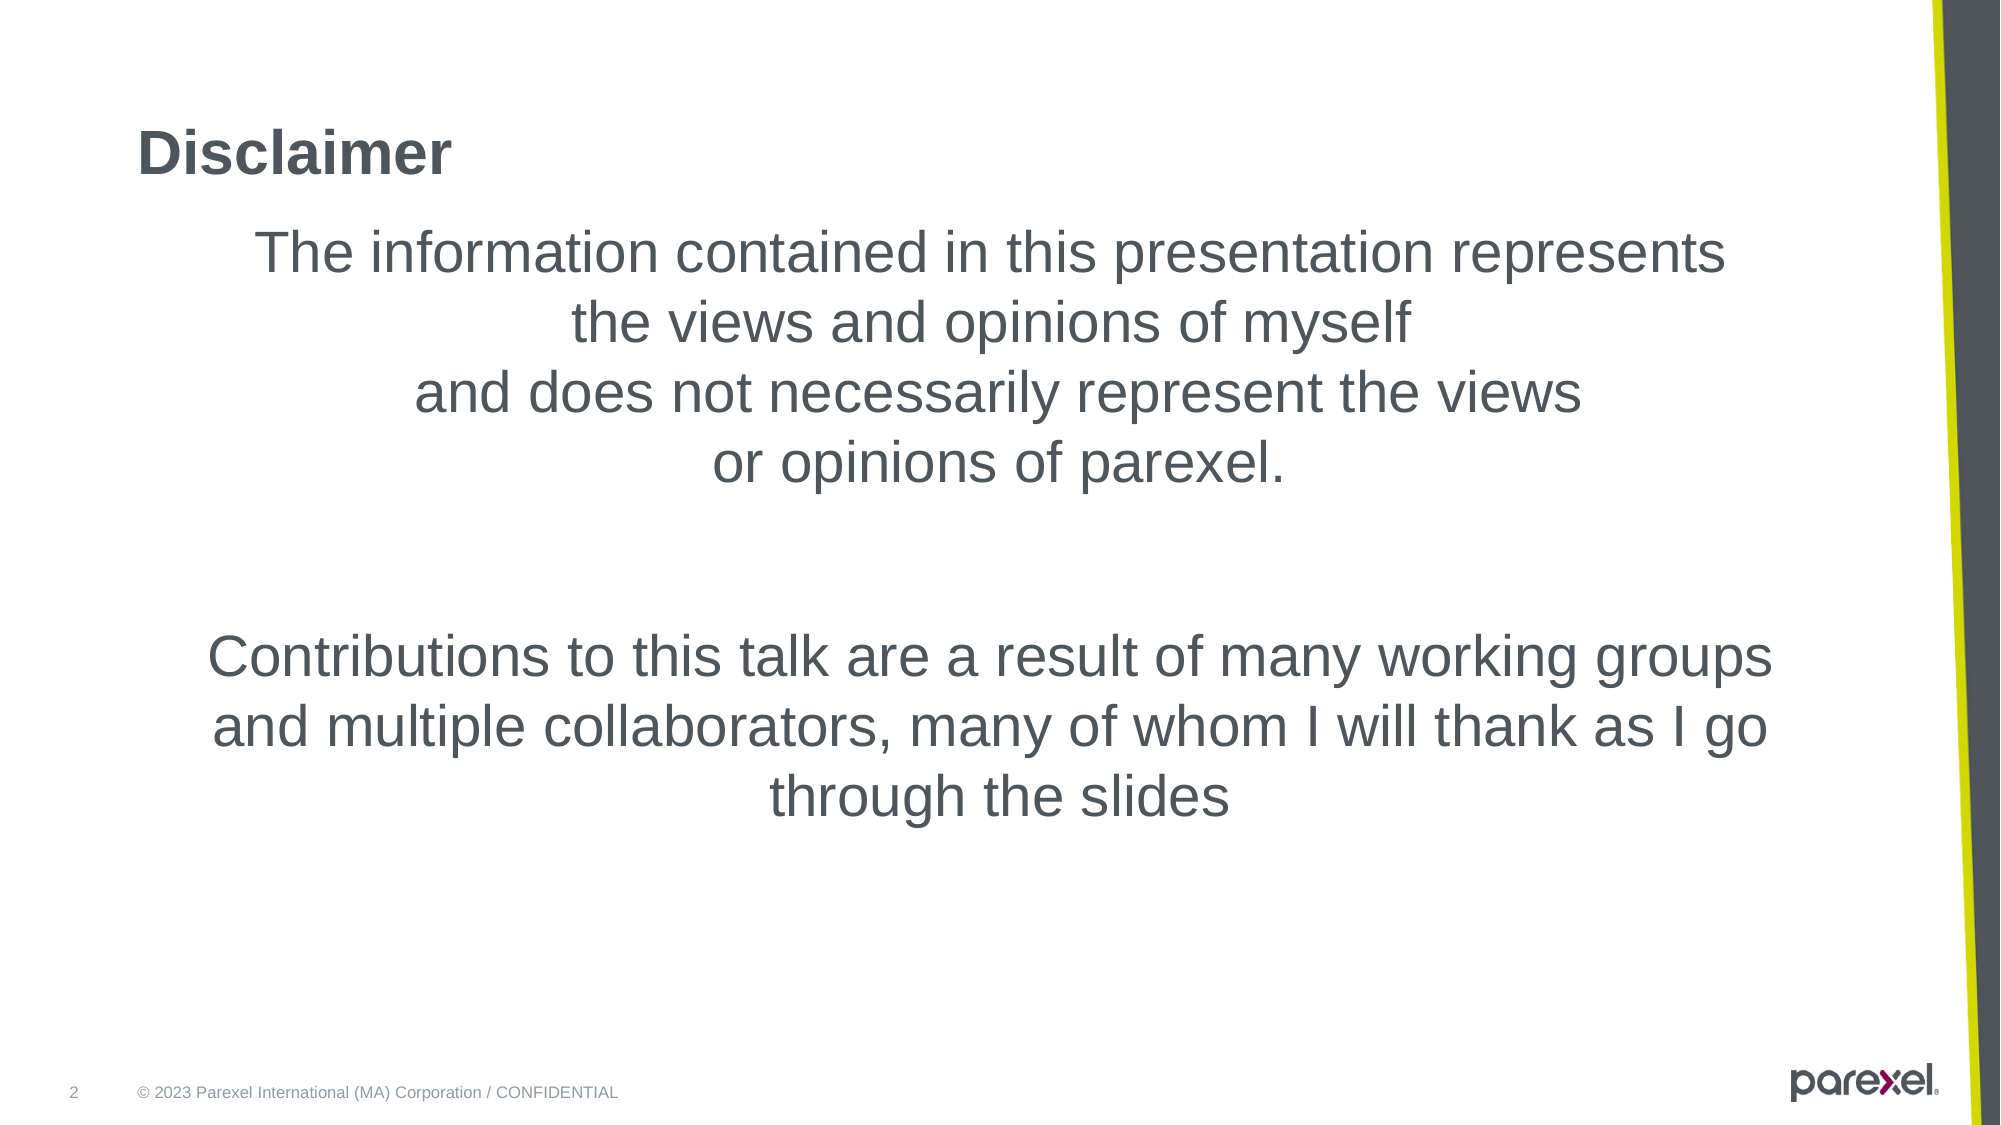

# Disclaimer
The information contained in this presentation represents
the views and opinions of myself
and does not necessarily represent the views
 or opinions of parexel.

Contributions to this talk are a result of many working groups
and multiple collaborators, many of whom I will thank as I go
through the slides

2